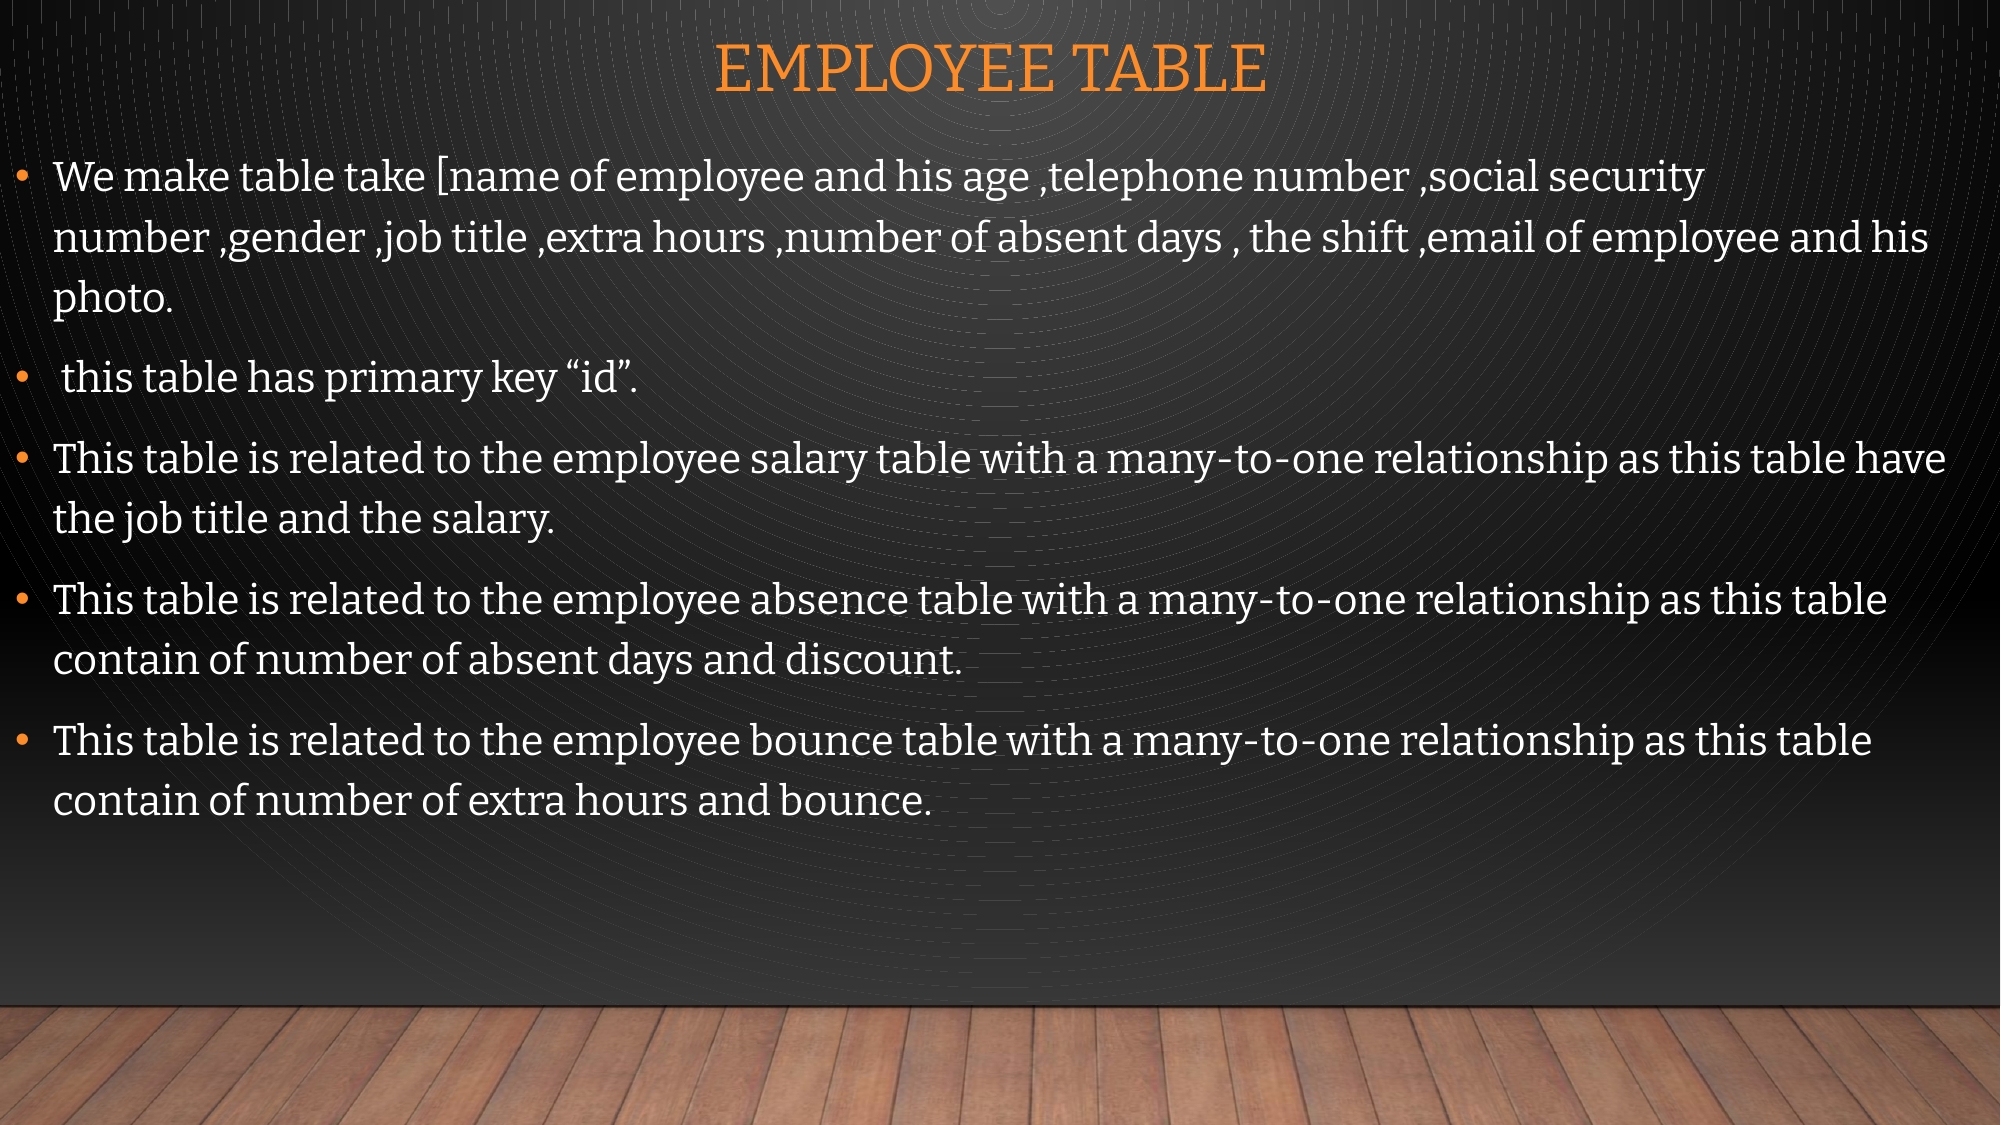

# Employee table
We make table take [name of employee and his age ,telephone number ,social security number ,gender ,job title ,extra hours ,number of absent days , the shift ,email of employee and his photo.
 this table has primary key “id”.
This table is related to the employee salary table with a many-to-one relationship as this table have the job title and the salary.
This table is related to the employee absence table with a many-to-one relationship as this table contain of number of absent days and discount.
This table is related to the employee bounce table with a many-to-one relationship as this table contain of number of extra hours and bounce.